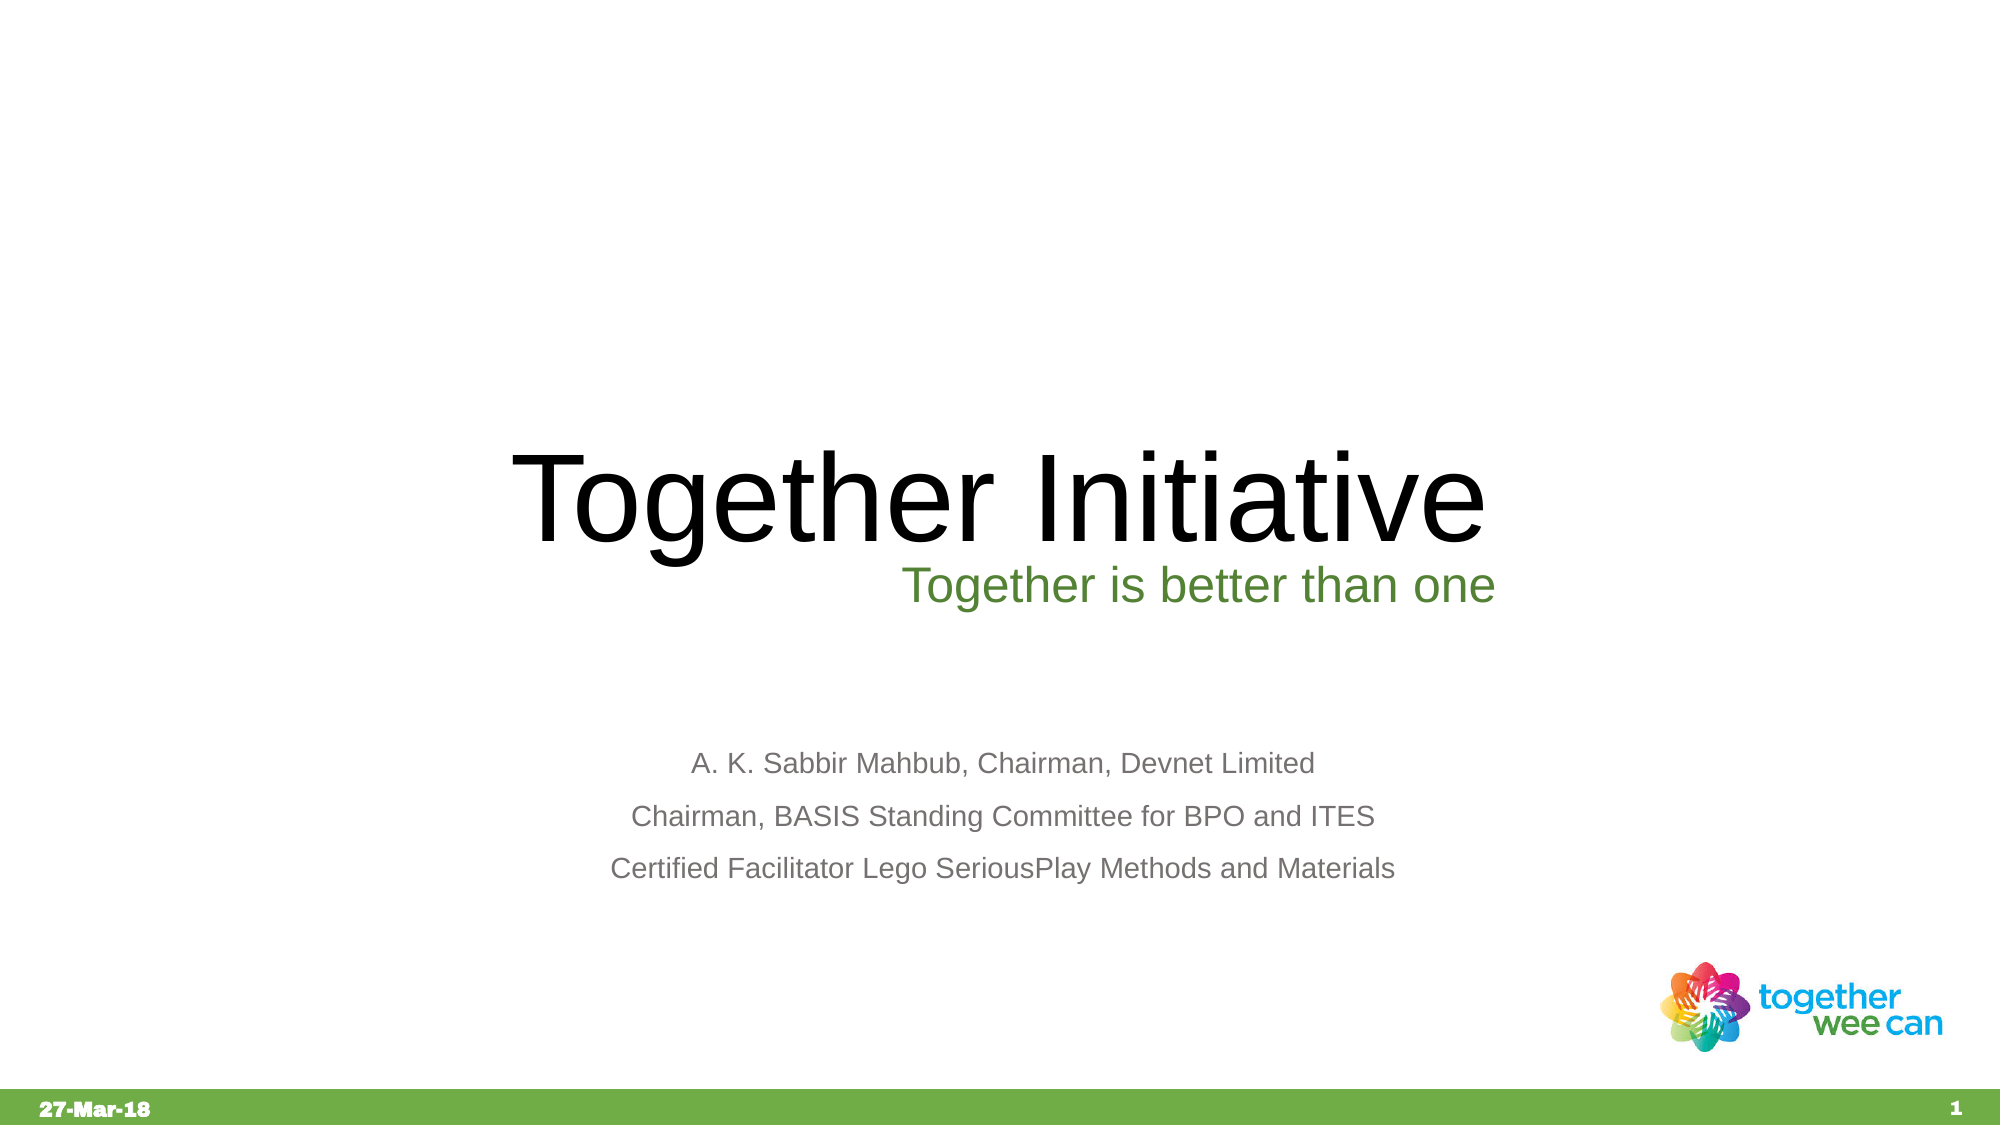

# Together Initiative
Together is better than one
A. K. Sabbir Mahbub, Chairman, Devnet Limited
Chairman, BASIS Standing Committee for BPO and ITES
Certified Facilitator Lego SeriousPlay Methods and Materials
1
27-Mar-18